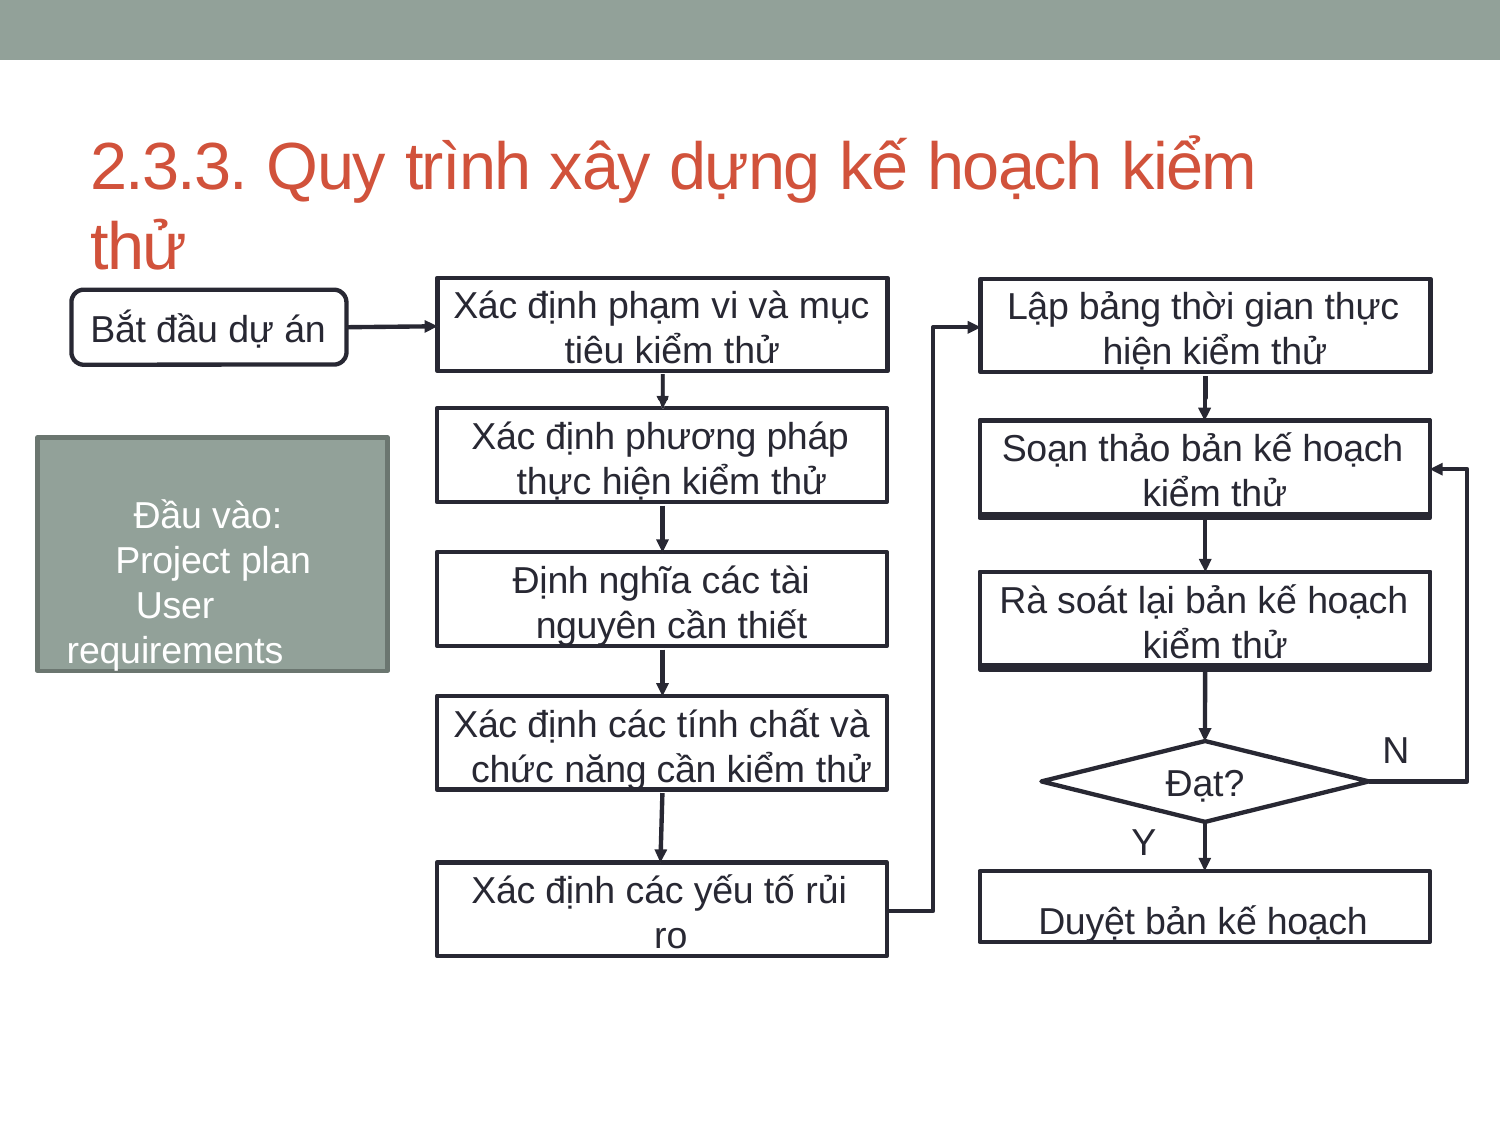

# 2.3.3. Quy trình xây dựng kế hoạch kiểm thử
Xác định phạm vi và mục  tiêu kiểm thử
Lập bảng thời gian thực  hiện kiểm thử

Bắt đầu dự án

Xác định phương pháp  thực hiện kiểm thử

Soạn thảo bản kế hoạch  kiểm thử

Đầu vào:  Project plan
User requirements

Định nghĩa các tài  nguyên cần thiết
Rà soát lại bản kế hoạch  kiểm thử

Xác định các tính chất và  chức năng cần kiểm thử
N

Đạt?

Y
Xác định các yếu tố rủi  ro
Duyệt bản kế hoạch